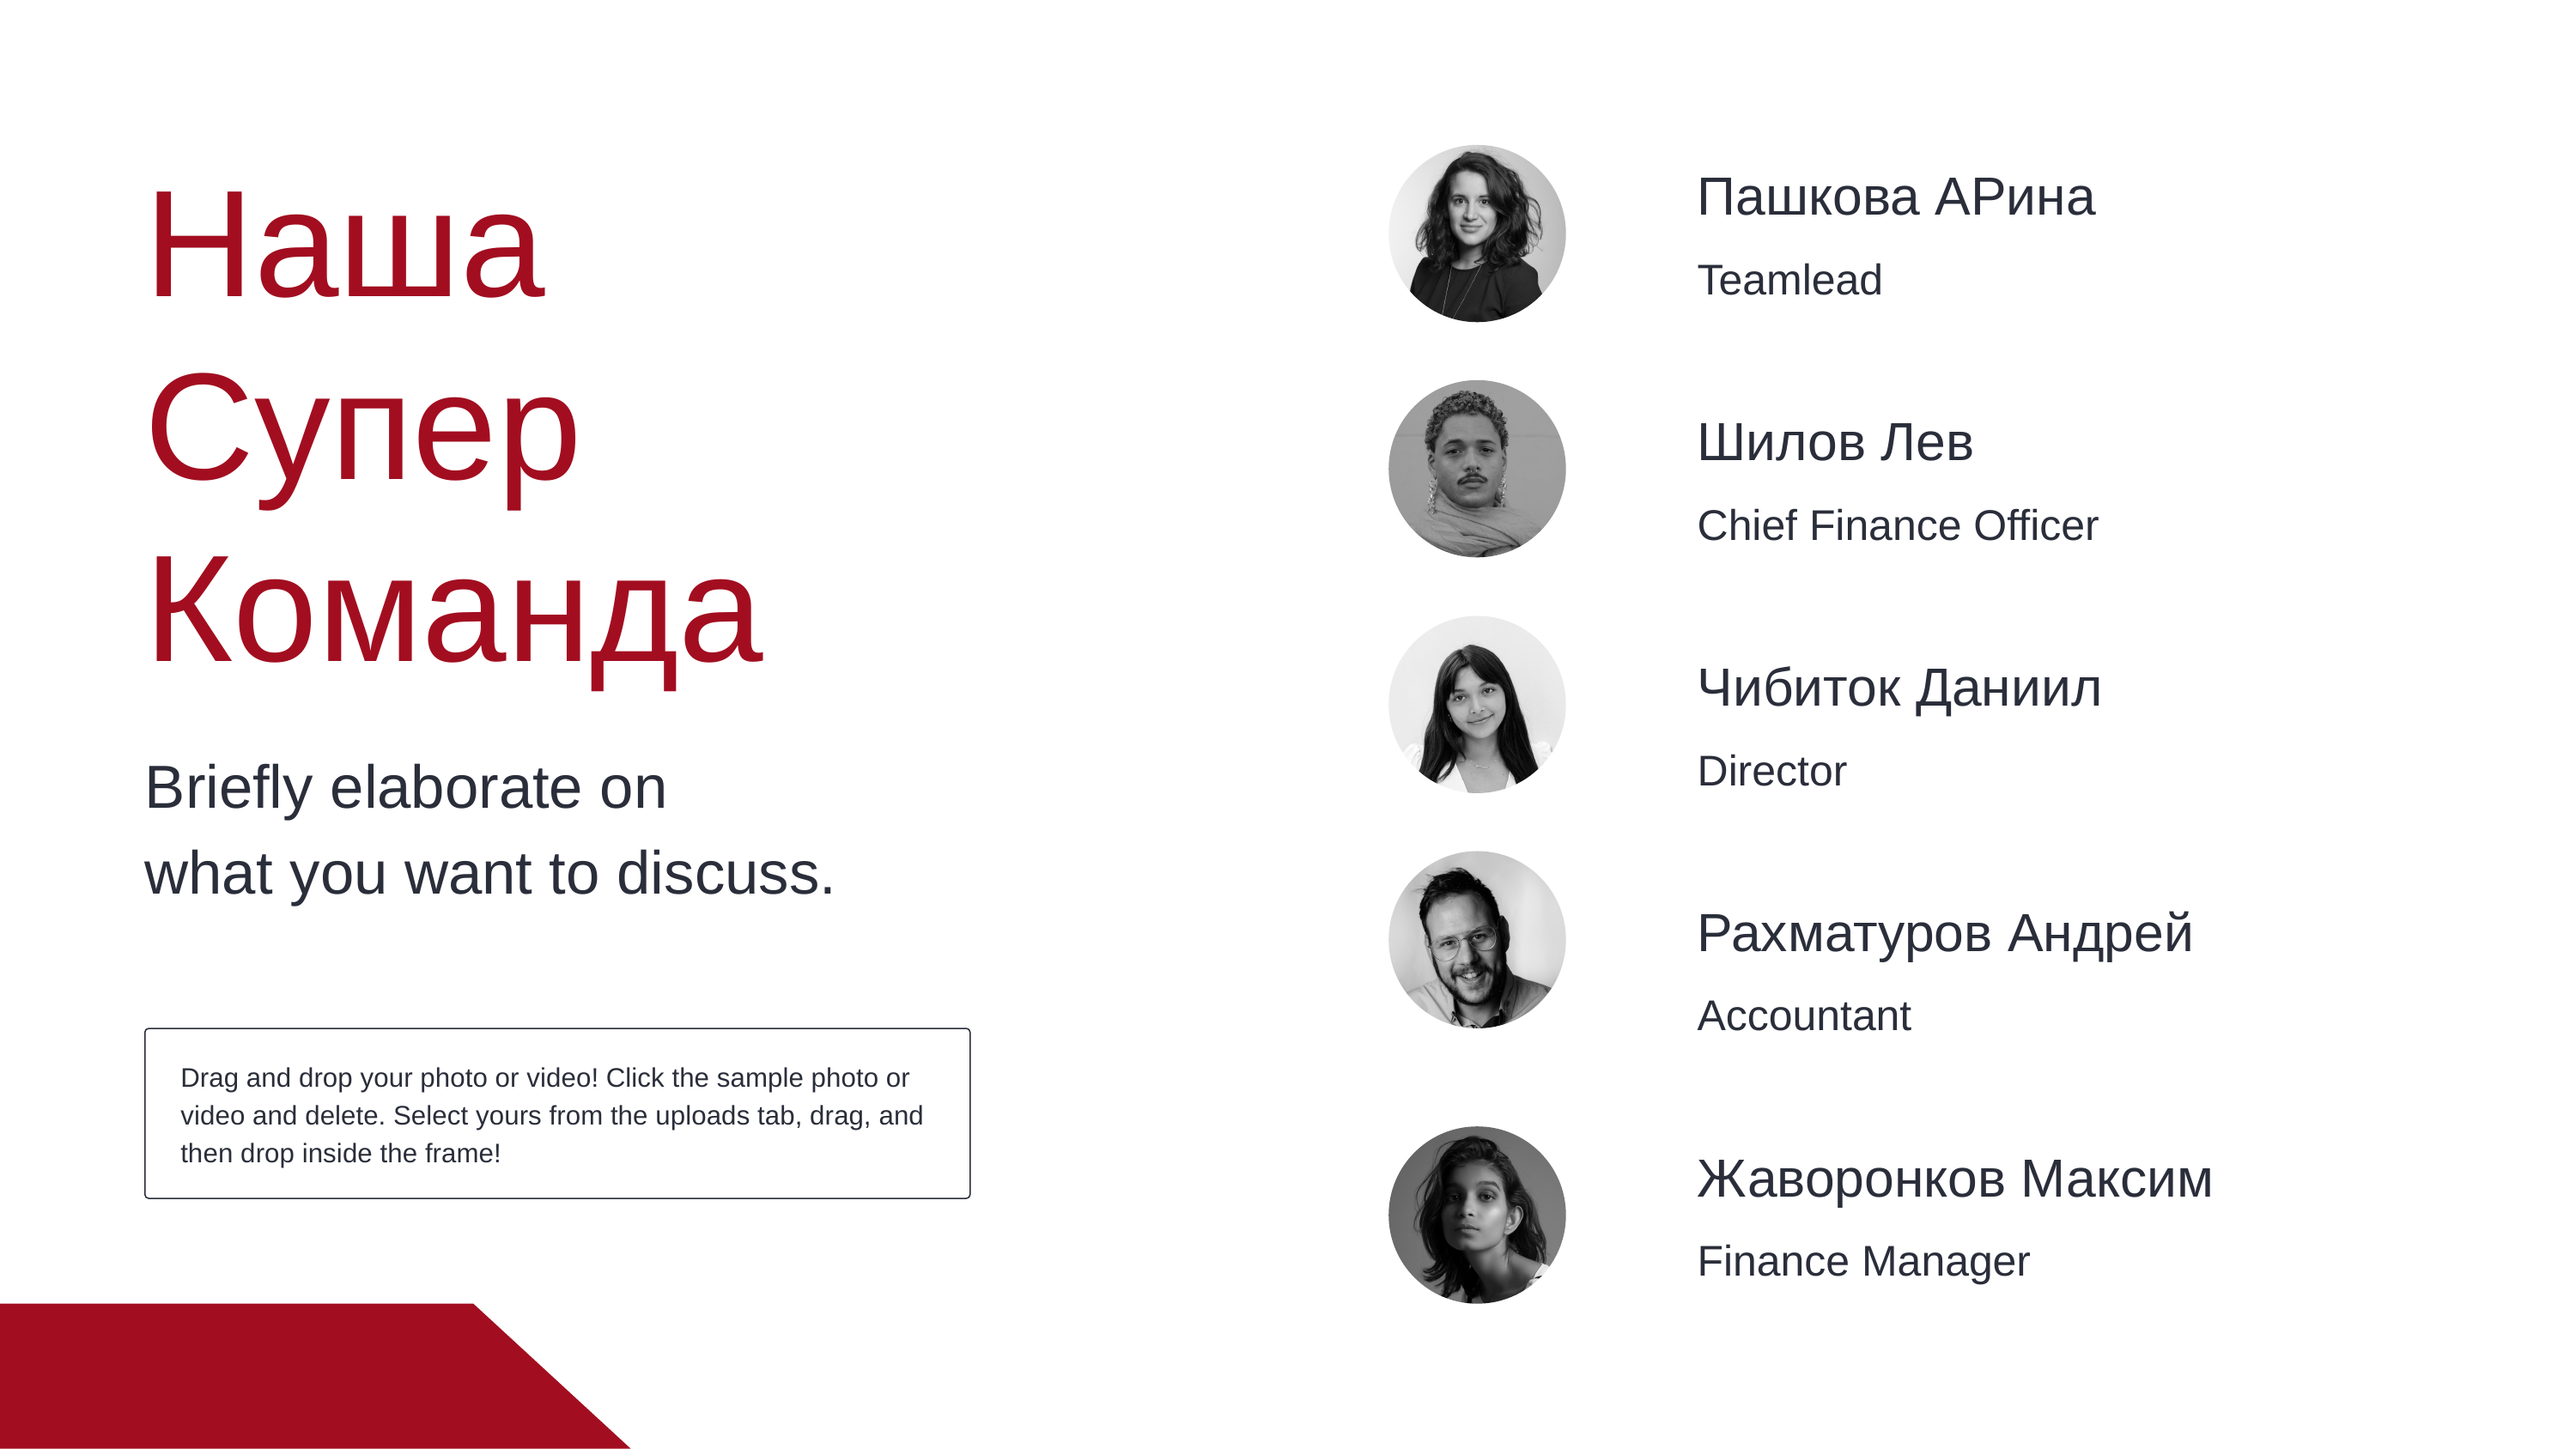

Наша
Супер
Команда
Briefly elaborate on
what you want to discuss.

Пашкова АРина
Teamlead

Шилов Лев
Chief Finance Officer

Чибиток Даниил
Director

Рахматуров Андрей
Accountant

Drag and drop your photo or video! Click the sample photo or video and delete. Select yours from the uploads tab, drag, and then drop inside the frame!

Жаворонков Максим
Finance Manager